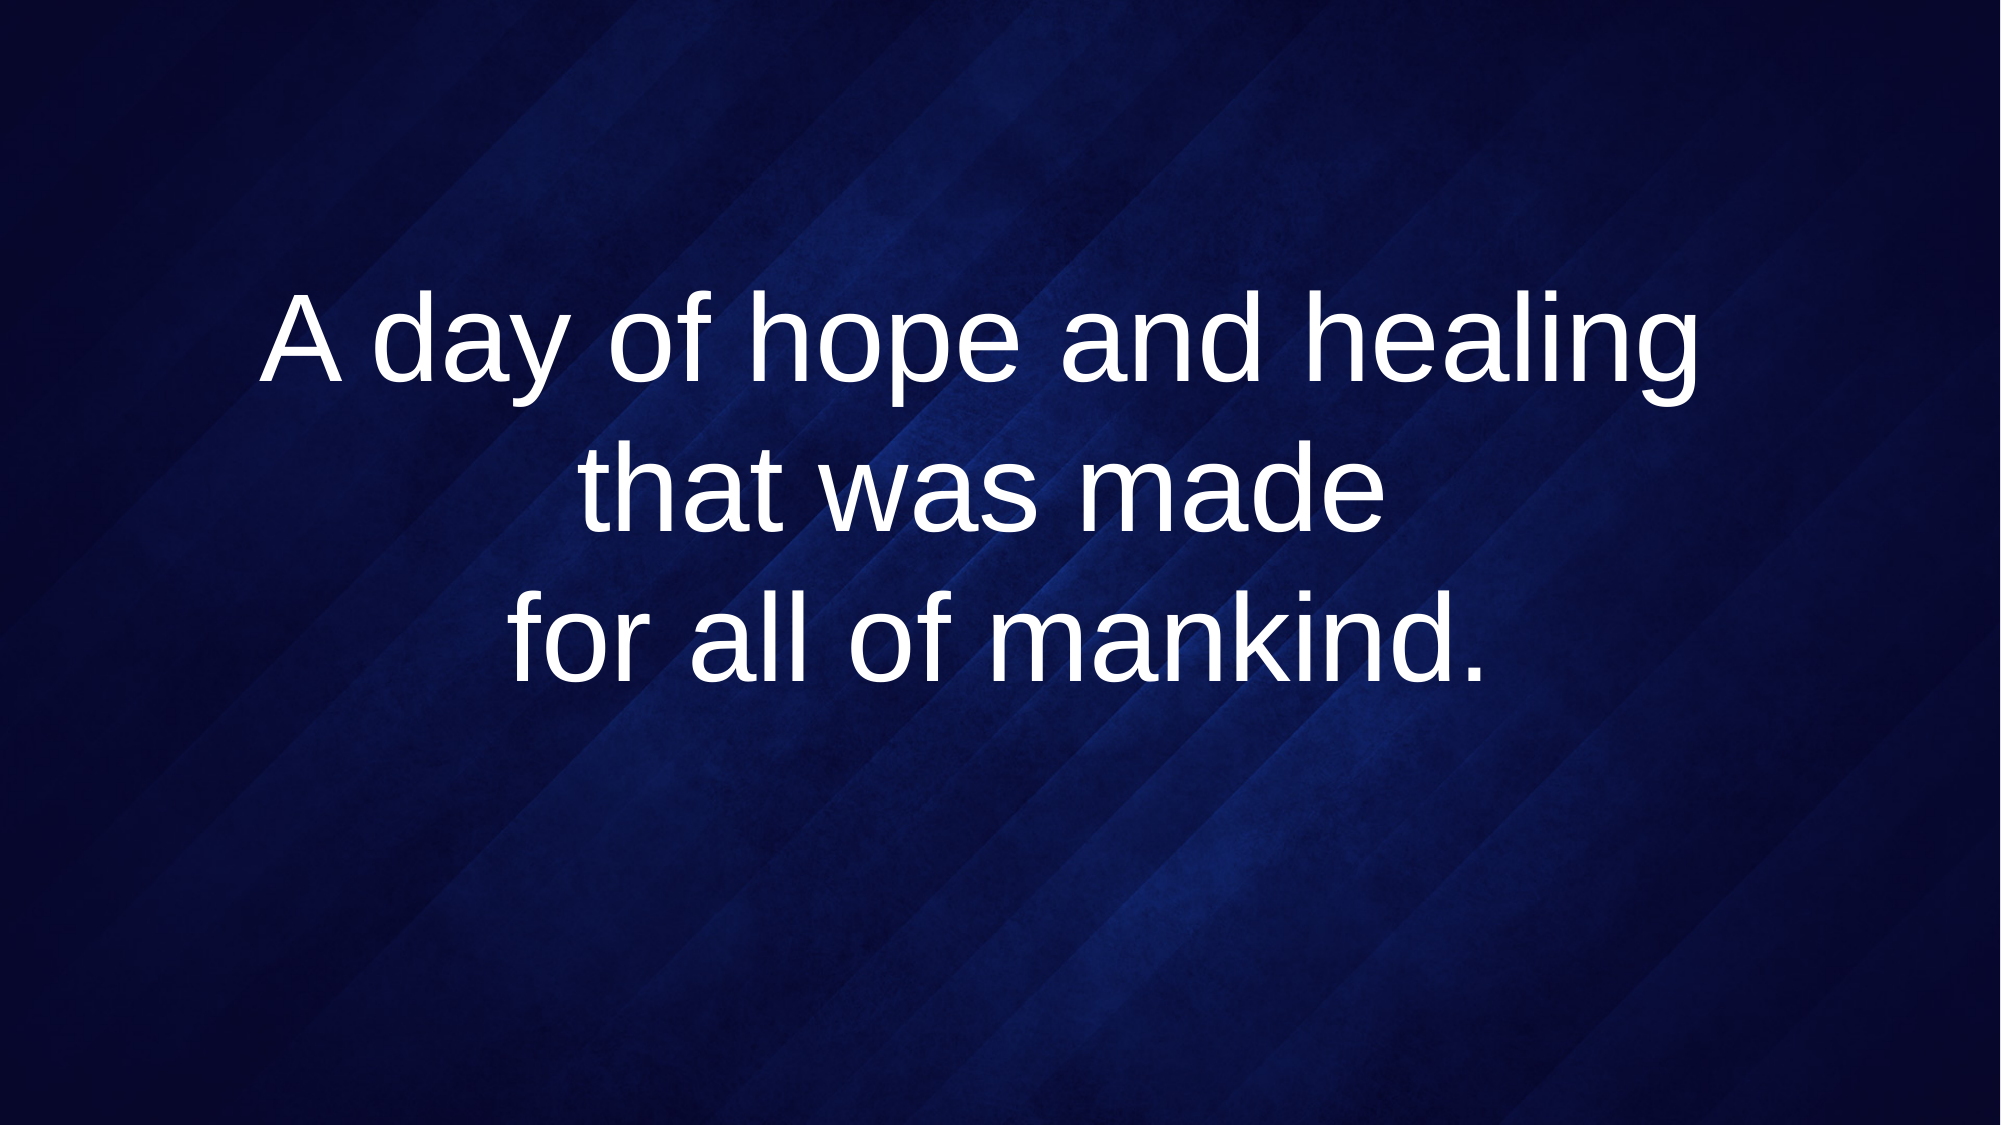

# A day of hope and healing that was made for all of mankind.